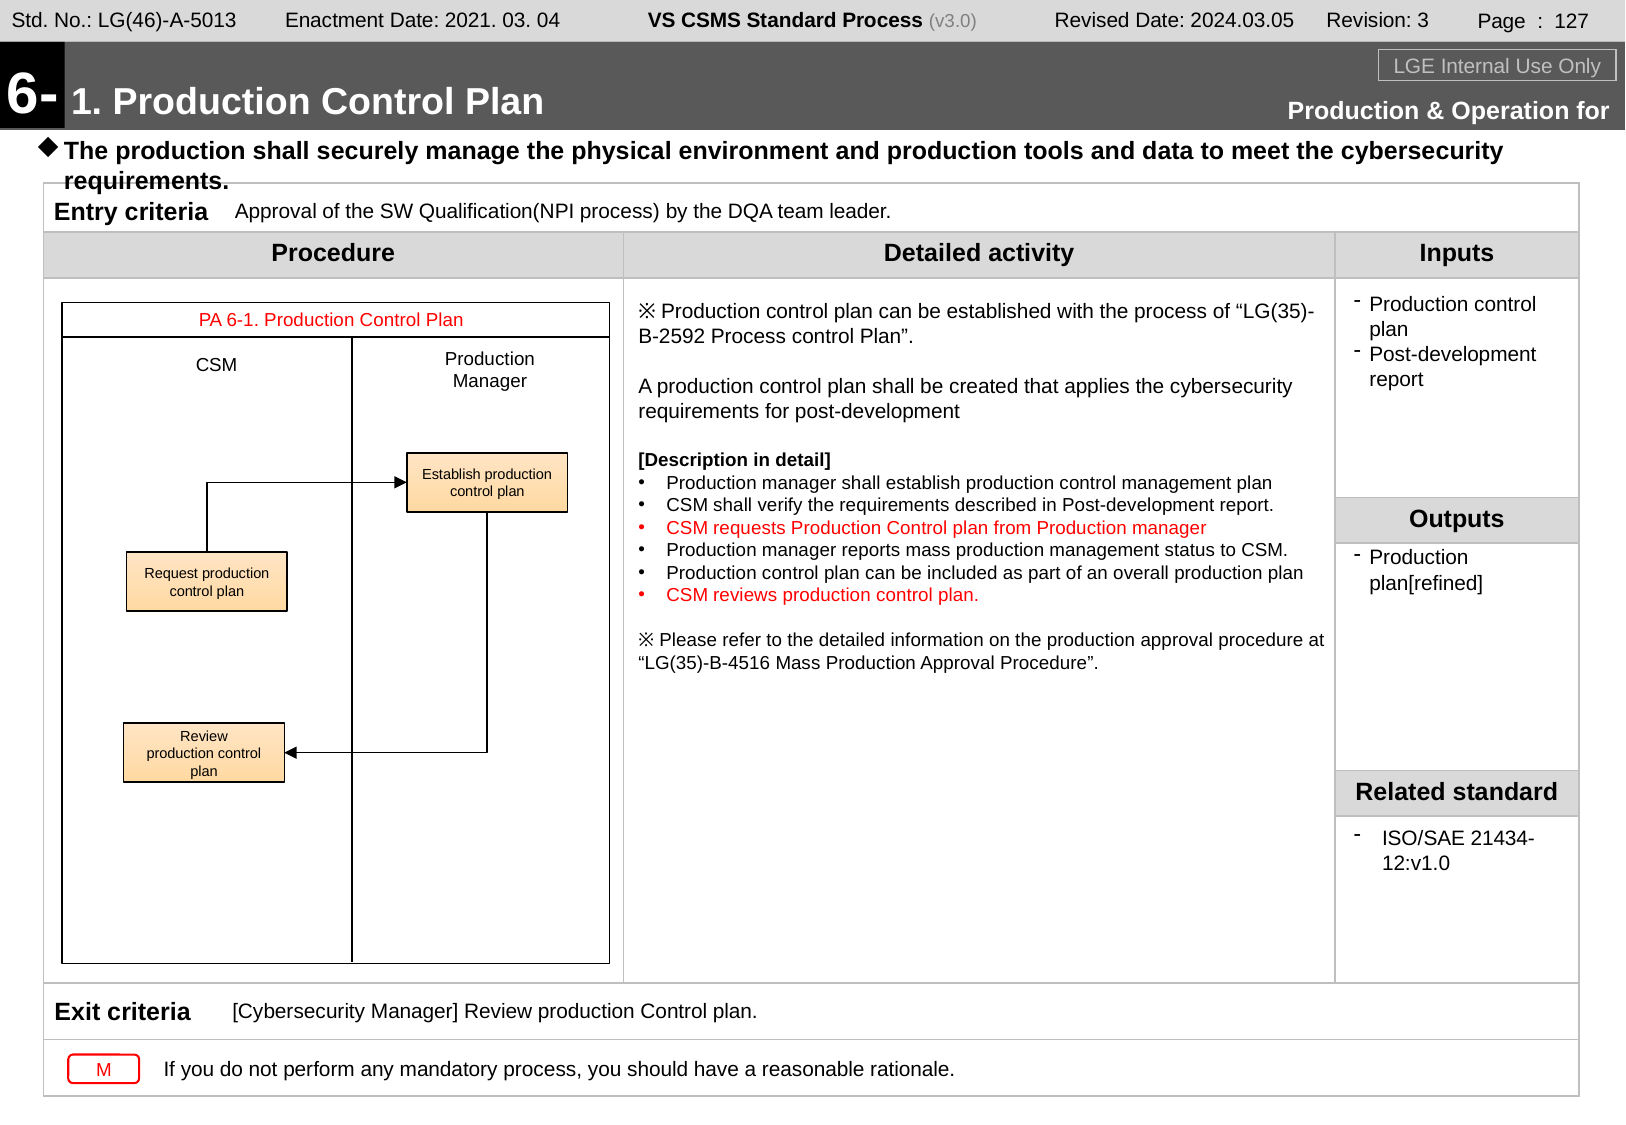

Page  :  127
6-
#
m
1. Production Control Plan
LGE Internal Use Only
Production & Operation for Cybersecurity
The production shall securely manage the physical environment and production tools and data to meet the cybersecurity requirements.
Approval of the SW Qualification(NPI process) by the DQA team leader.

Production control plan
Post-development report
※ Production control plan can be established with the process of “LG(35)-B-2592 Process control Plan”.

A production control plan shall be created that applies the cybersecurity requirements for post-development

[Description in detail]
Production manager shall establish production control management plan
CSM shall verify the requirements described in Post-development report.
CSM requests Production Control plan from Production manager
Production manager reports mass production management status to CSM.
Production control plan can be included as part of an overall production plan
CSM reviews production control plan.

※ Please refer to the detailed information on the production approval procedure at “LG(35)-B-4516 Mass Production Approval Procedure”.
PA 6-1. Production Control Plan

Production
Manager
CSM
Establish production control plan
Production plan[refined]
Request production control plan
Review
production control plan
ISO/SAE 21434-12:v1.0

[Cybersecurity Manager] Review production Control plan.
If you do not perform any mandatory process, you should have a reasonable rationale.
M